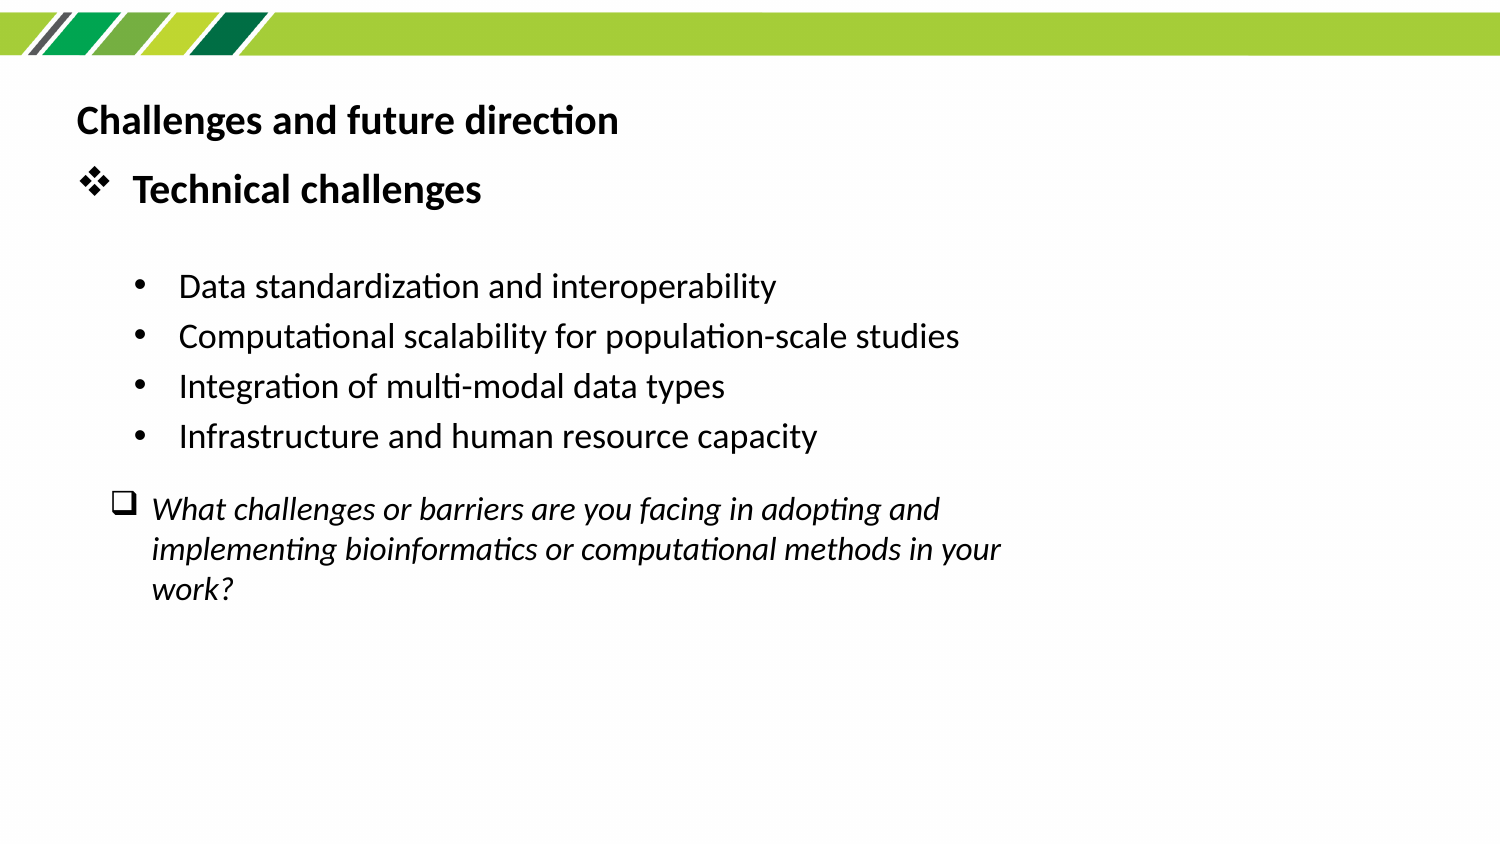

Challenges and future direction

Technical challenges
Data standardization and interoperability
Computational scalability for population-scale studies
Integration of multi-modal data types
Infrastructure and human resource capacity

What challenges or barriers are you facing in adopting and implementing bioinformatics or computational methods in your work?